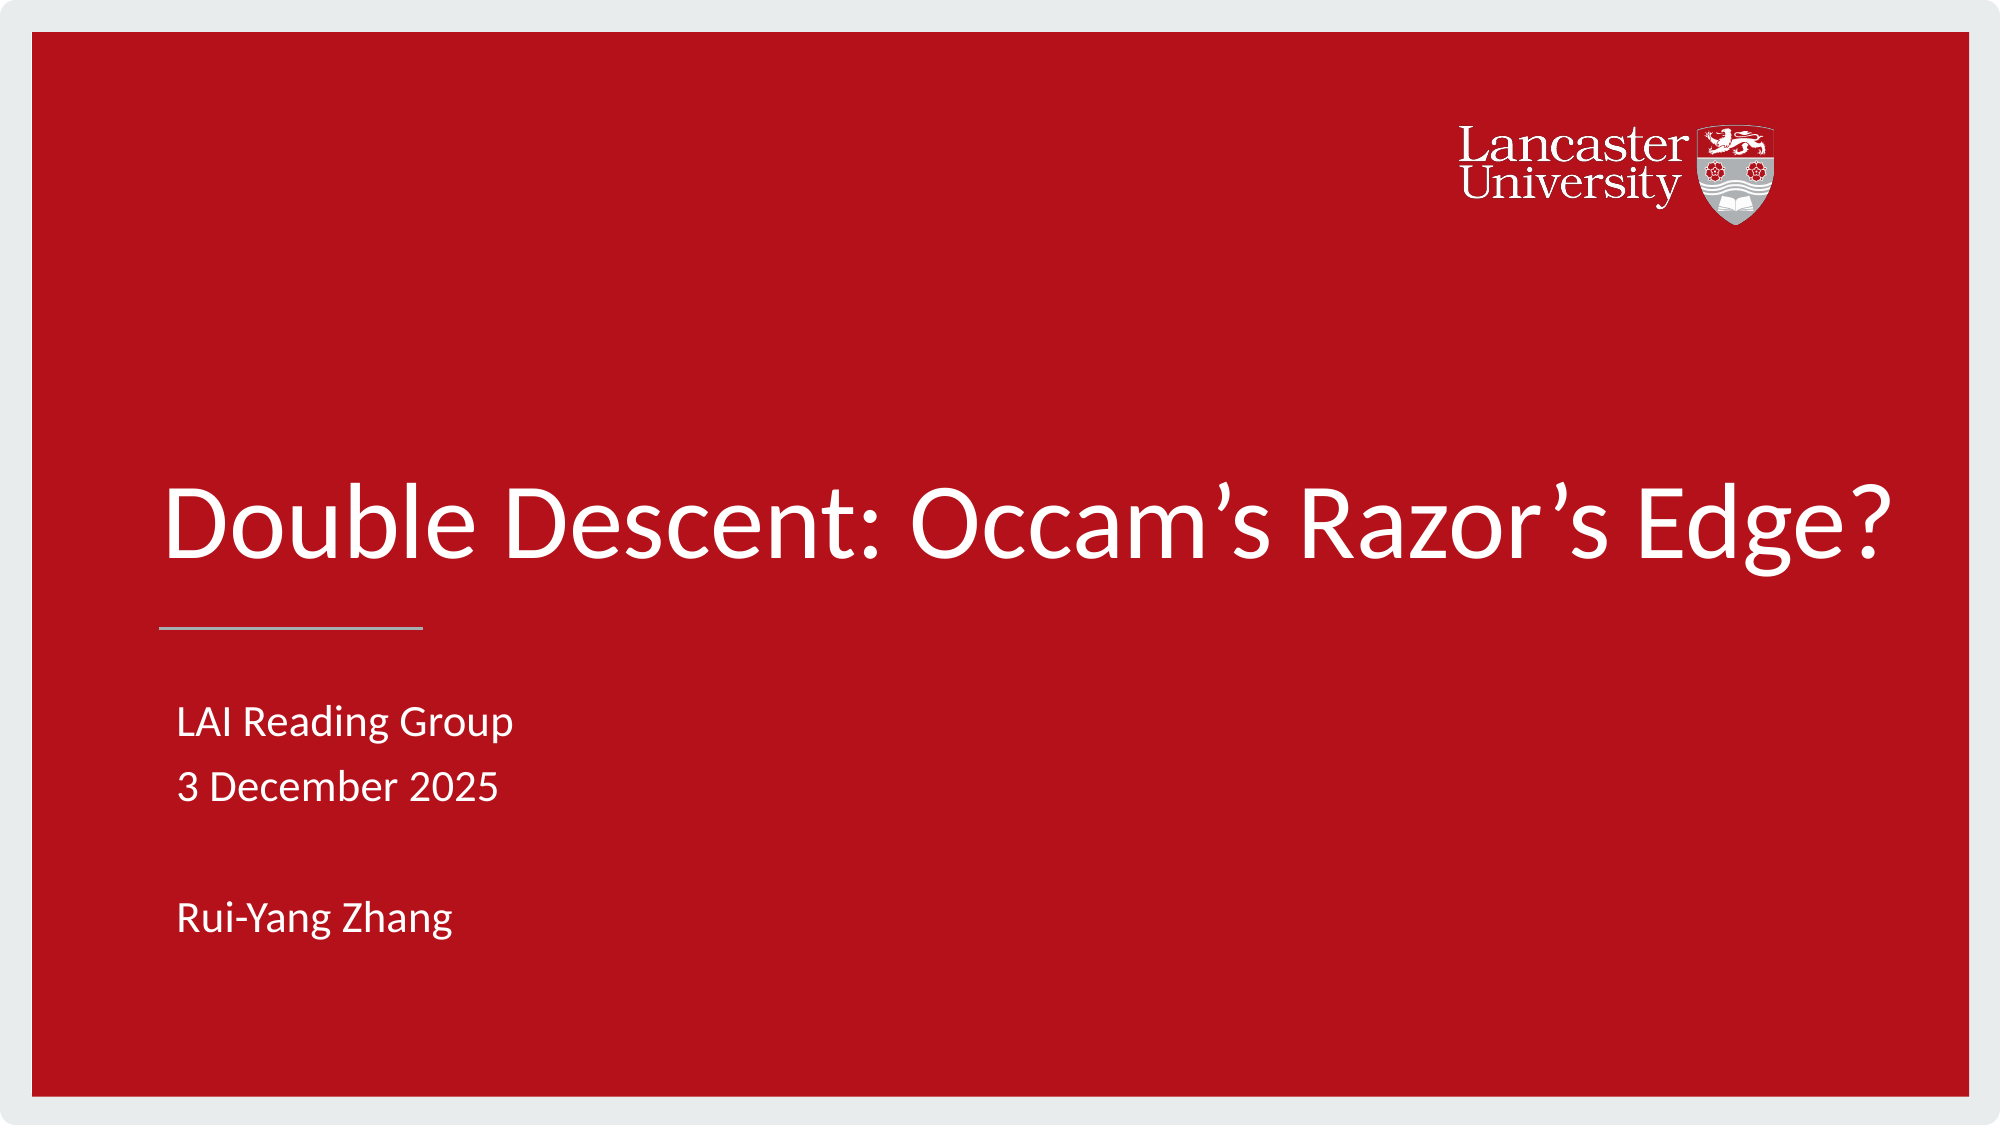

# Double Descent: Occam’s Razor’s Edge?
LAI Reading Group
3 December 2025

Rui-Yang Zhang